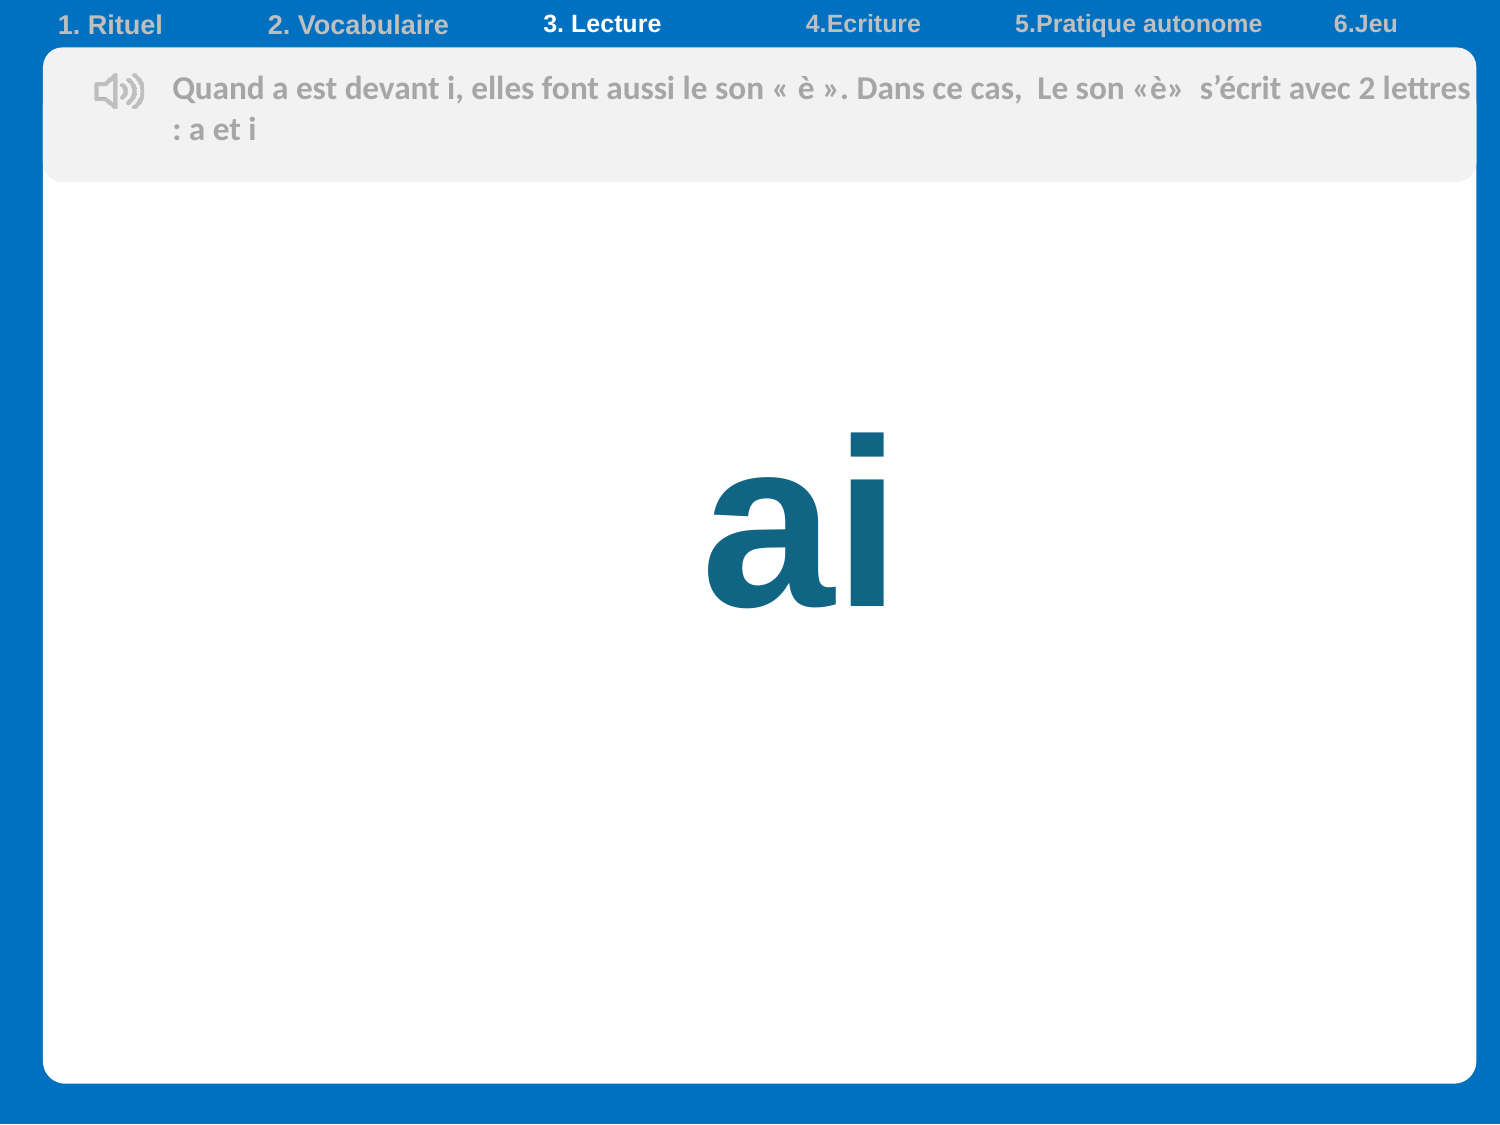

| 1. Rituel | 2. Vocabulaire | 3. Lecture | 4.Ecriture | 5.Pratique autonome | 6.Jeu |
| --- | --- | --- | --- | --- | --- |
Quand a est devant i, elles font aussi le son « è ». Dans ce cas,  Le son «è»  s’écrit avec 2 lettres : a et i

  ai